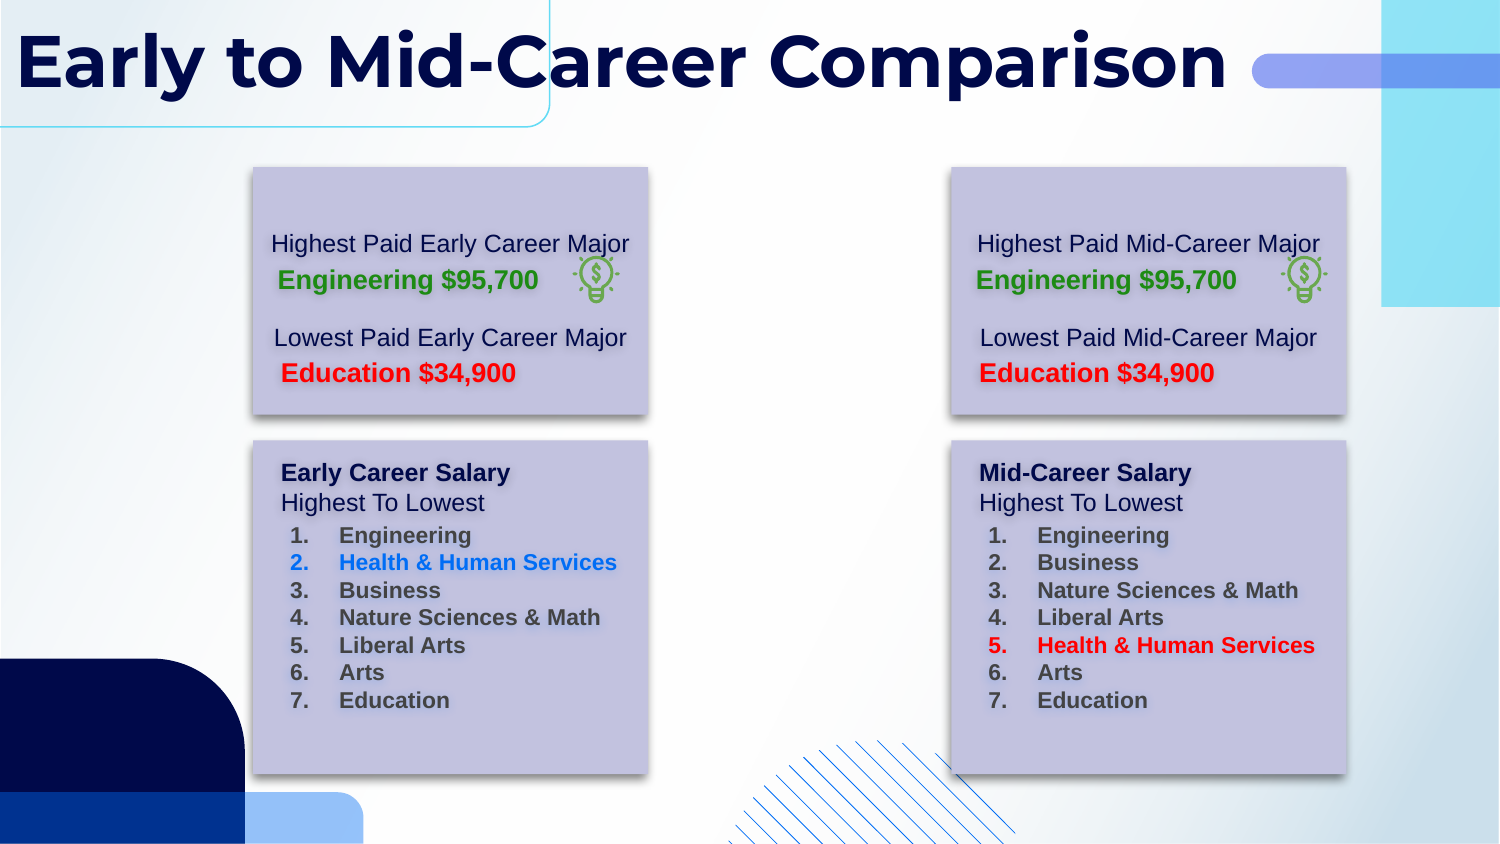

# Early to Mid-Career Comparison

Highest Paid Early Career Major
Highest Paid Mid-Career Major

Engineering $95,700
Engineering $95,700
Lowest Paid Early Career Major
Lowest Paid Mid-Career Major
Education $34,900
Education $34,900

Early Career Salary
Highest To Lowest
Mid-Career Salary
Highest To Lowest
Engineering
Health & Human Services
Business
Nature Sciences & Math
Liberal Arts
Arts
Education
Engineering
Business
Nature Sciences & Math
Liberal Arts
Health & Human Services
Arts
Education